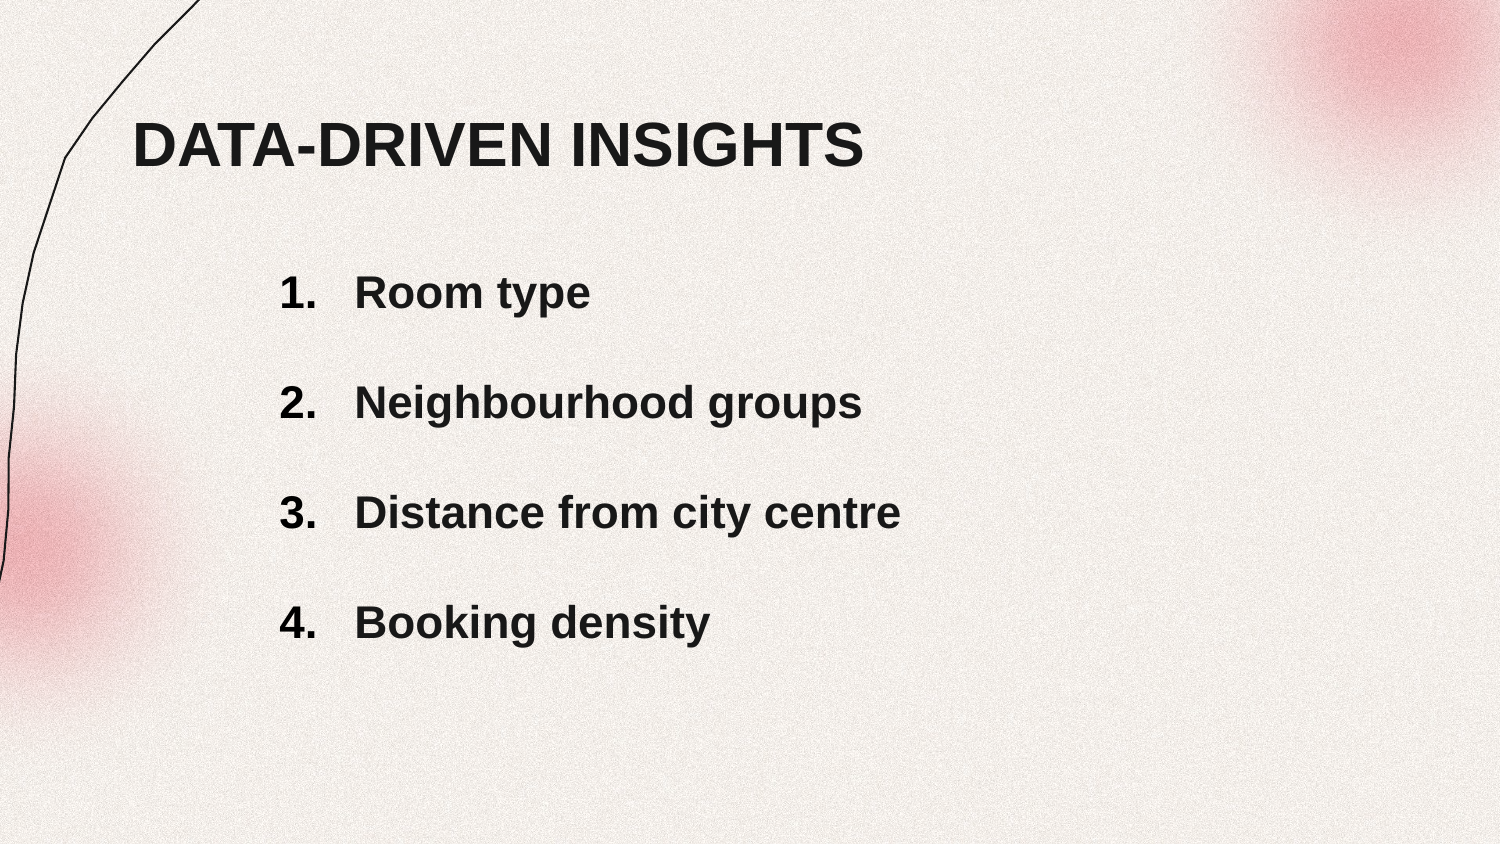

# DATA-DRIVEN INSIGHTS
Room type
Neighbourhood groups
Distance from city centre
Booking density